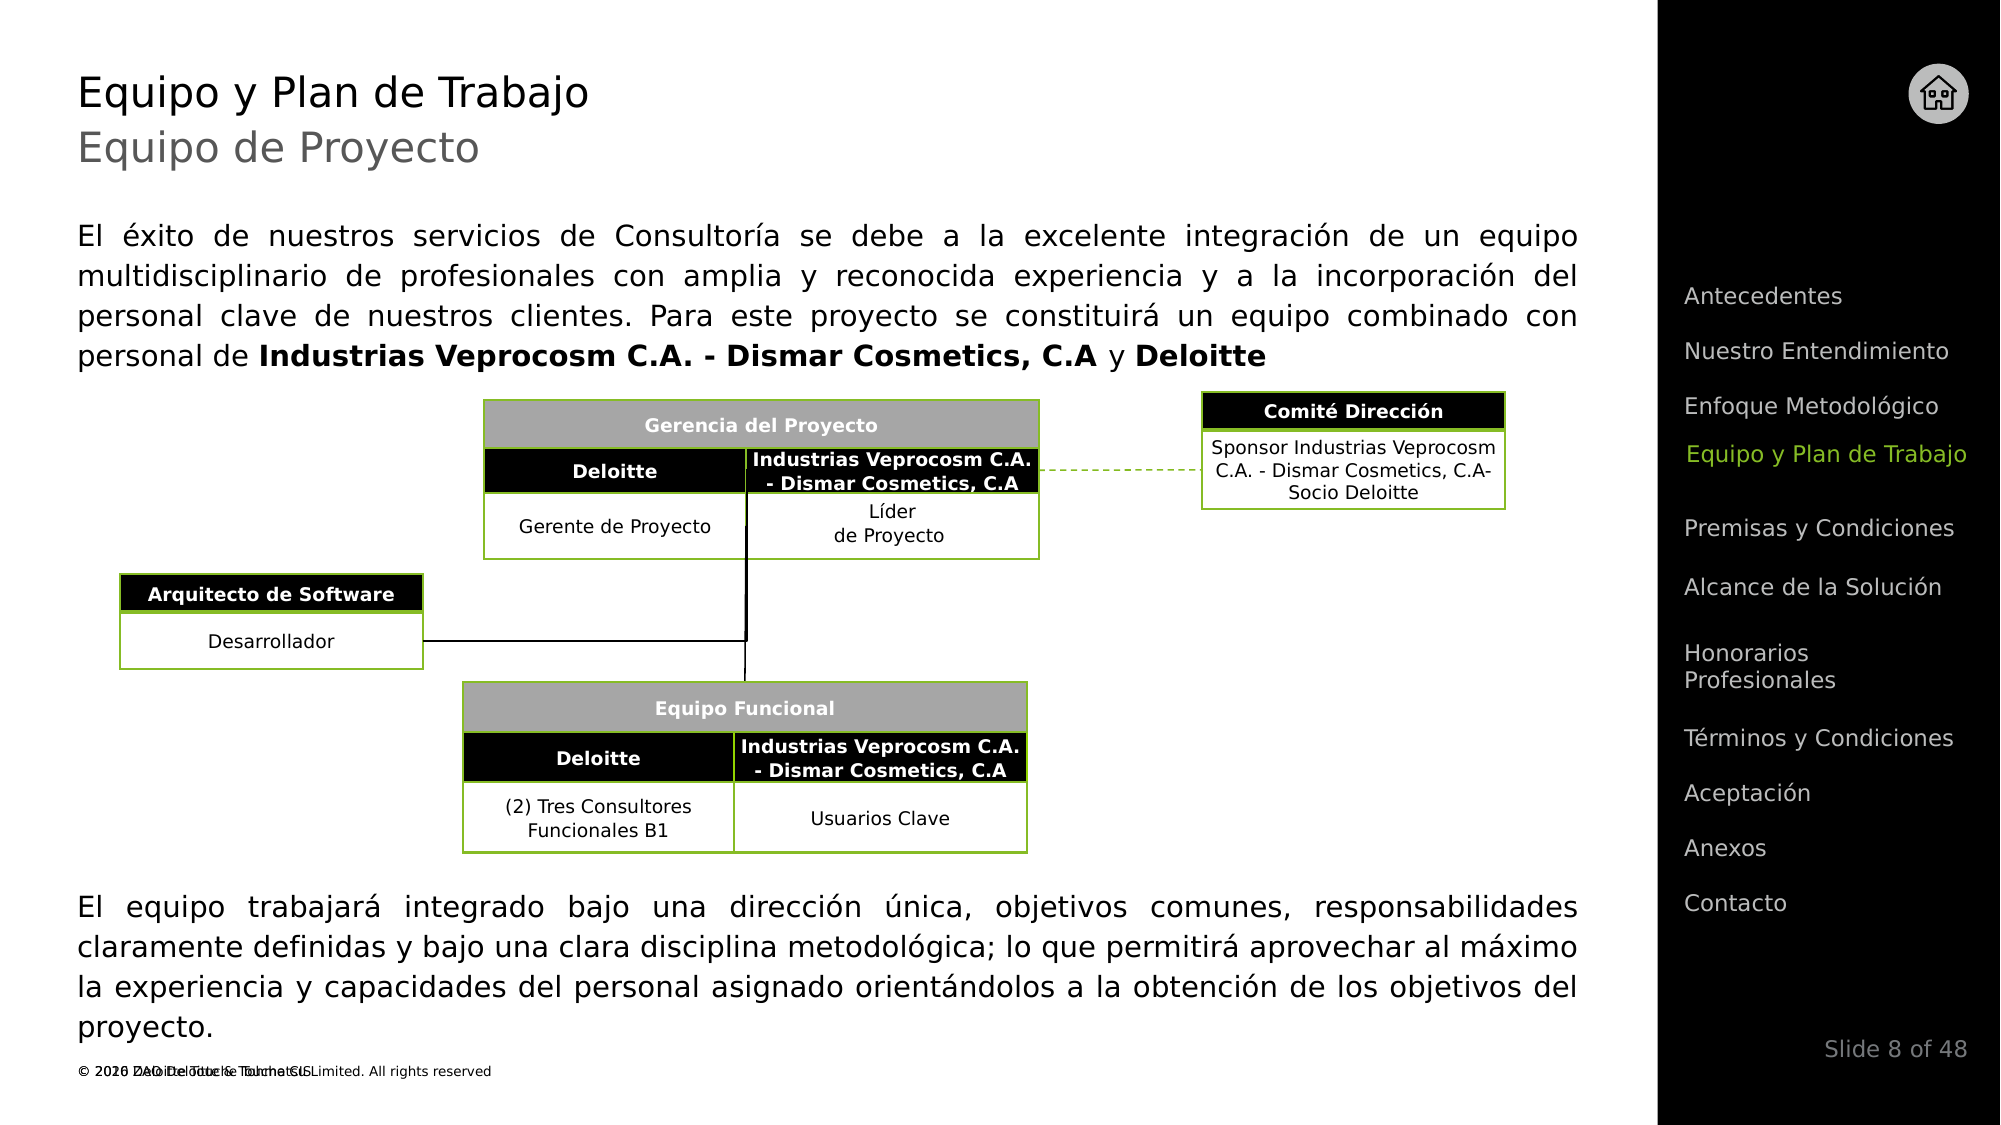

# Equipo y Plan de Trabajo
Equipo de Proyecto
El éxito de nuestros servicios de Consultoría se debe a la excelente integración de un equipo multidisciplinario de profesionales con amplia y reconocida experiencia y a la incorporación del personal clave de nuestros clientes. Para este proyecto se constituirá un equipo combinado con personal de Industrias Veprocosm C.A. - Dismar Cosmetics, C.A y Deloitte
Antecedentes
Nuestro Entendimiento
Enfoque Metodológico
Comité Dirección
Comité Dirección
Gerencia del Proyecto
Deloitte
Industrias Veprocosm C.A. - Dismar Cosmetics, C.A
Gerente de Proyecto
 Líder
de Proyecto

Equipo Funcional
Industrias Veprocosm C.A. - Dismar Cosmetics, C.A
Deloitte
(2) Tres Consultores Funcionales B1
Usuarios Clave
Sponsor  LinkCo y Socio Deloitte
Sponsor Industrias Veprocosm C.A. - Dismar Cosmetics, C.A- Socio Deloitte
Equipo y Plan de Trabajo
Premisas y Condiciones
Alcance de la Solución
Arquitecto de Software
Desarrollador
Honorarios Profesionales
Términos y Condiciones
Aceptación
Anexos
El equipo trabajará integrado bajo una dirección única, objetivos comunes, responsabilidades claramente definidas y bajo una clara disciplina metodológica; lo que permitirá aprovechar al máximo la experiencia y capacidades del personal asignado orientándolos a la obtención de los objetivos del proyecto.
Contacto